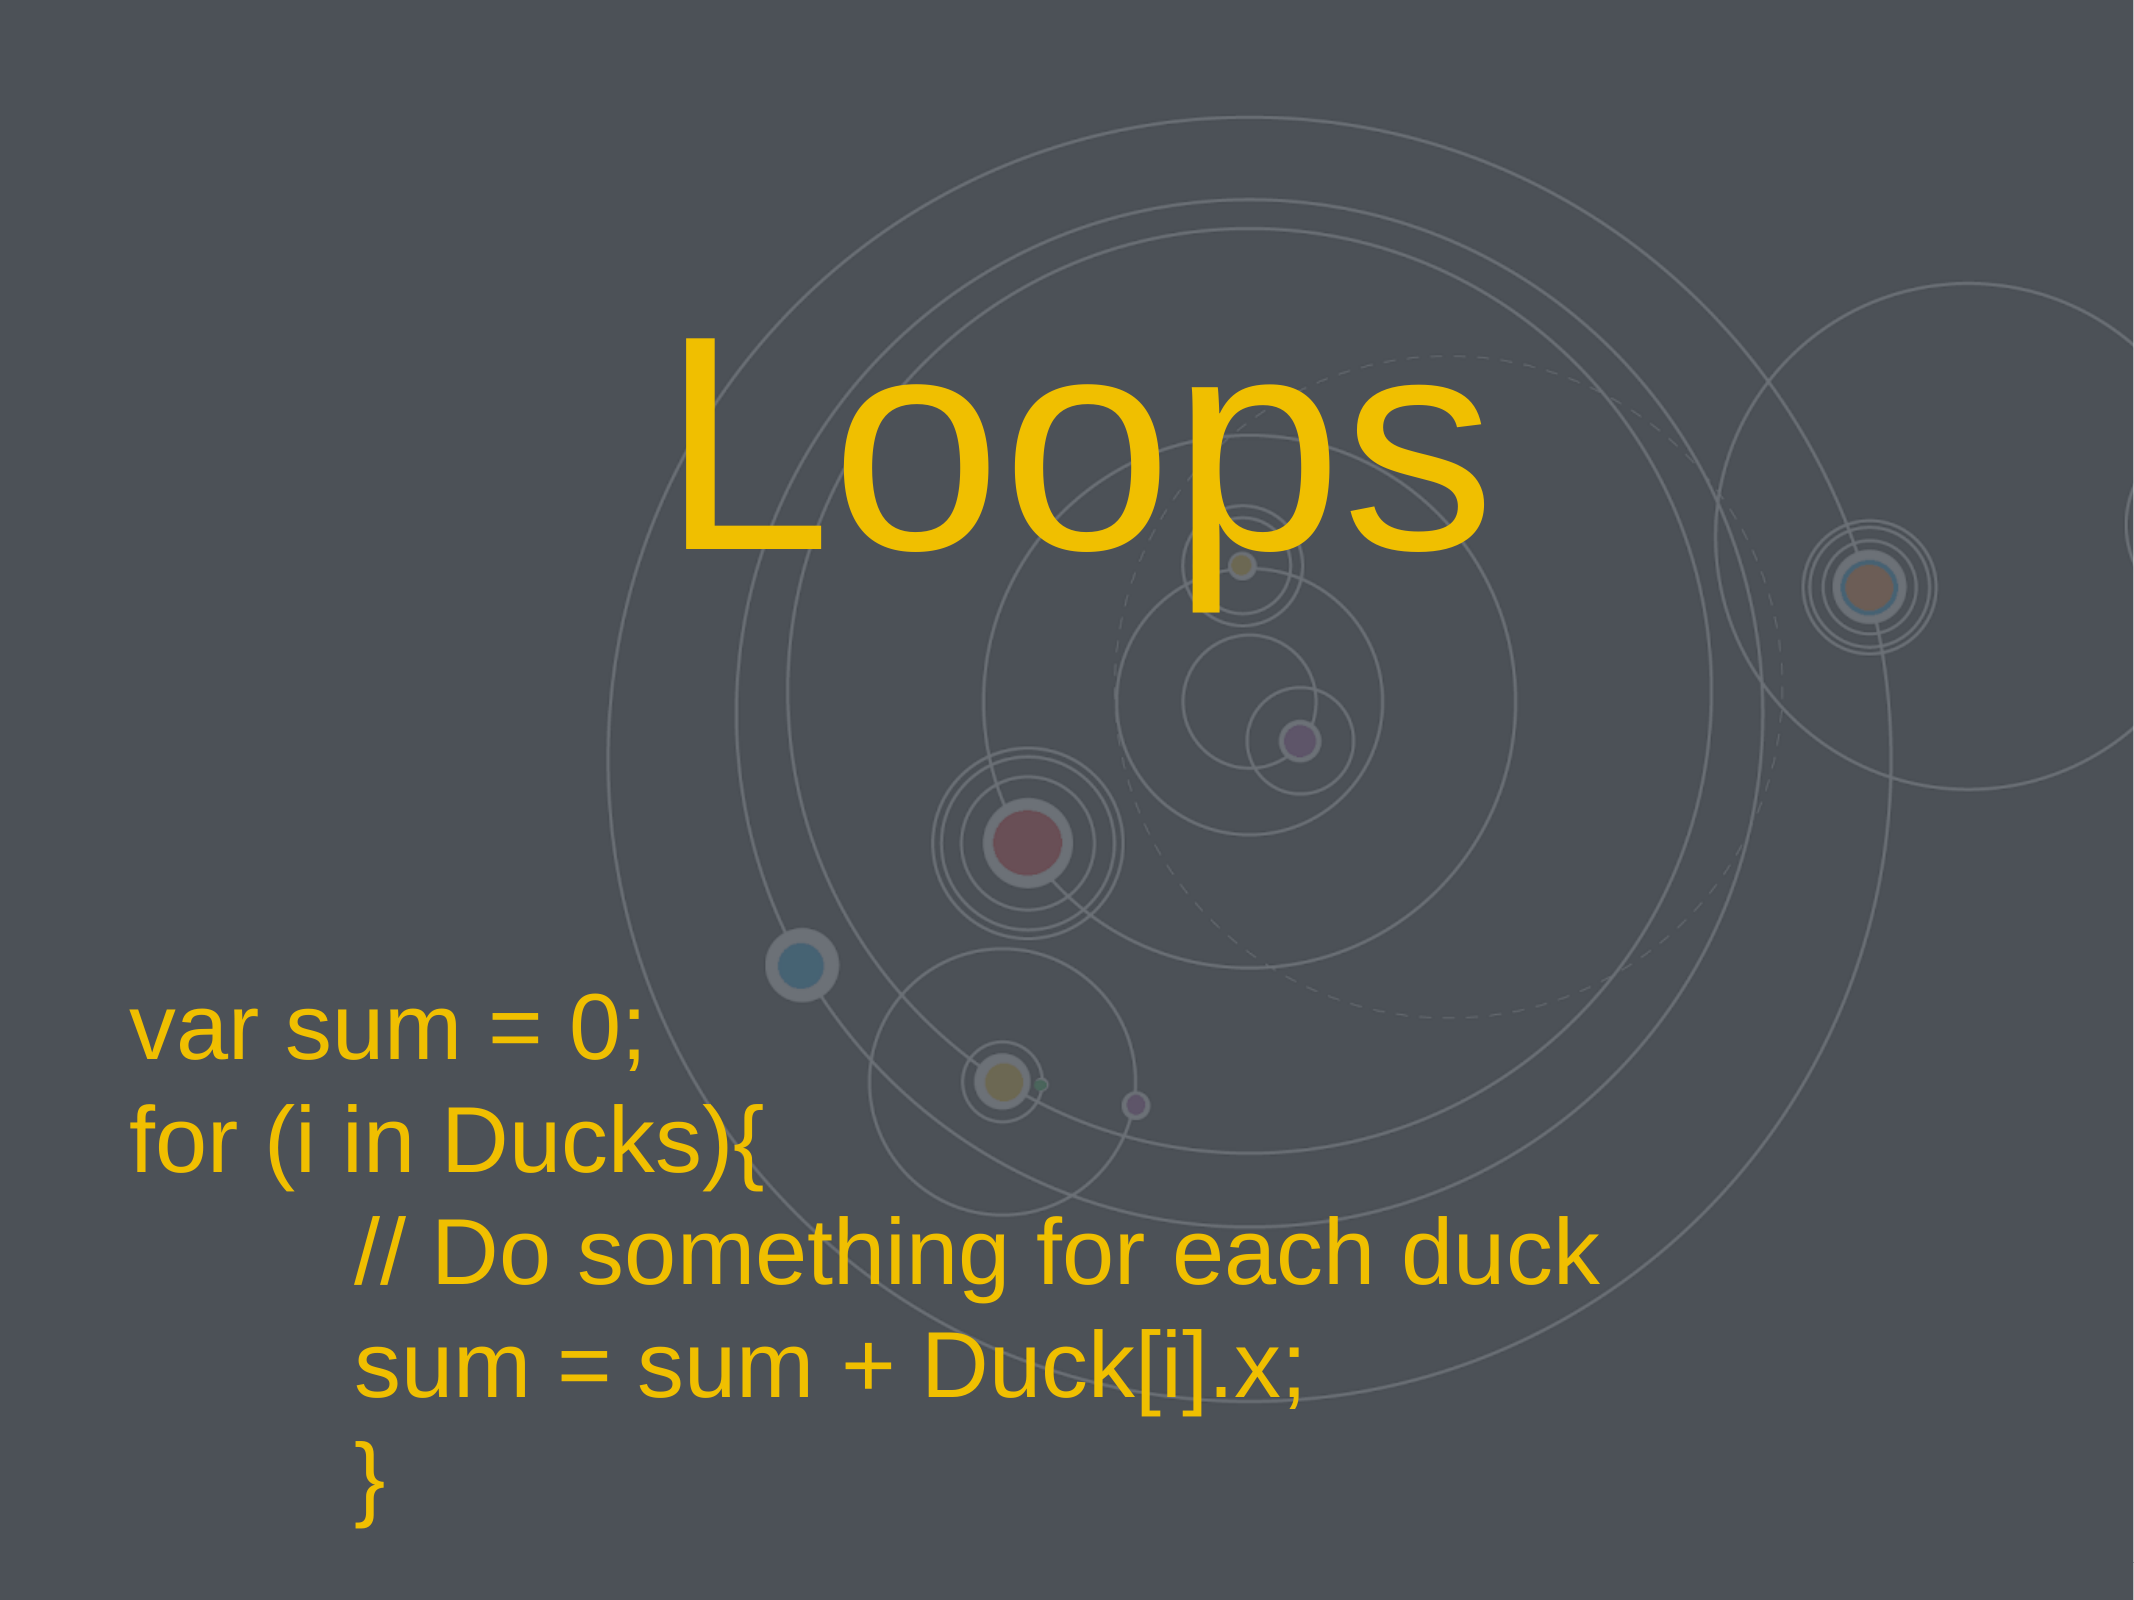

# Loops

var sum = 0;
for (i in Ducks){
// Do something for each duck
sum = sum + Duck[i].x;
}